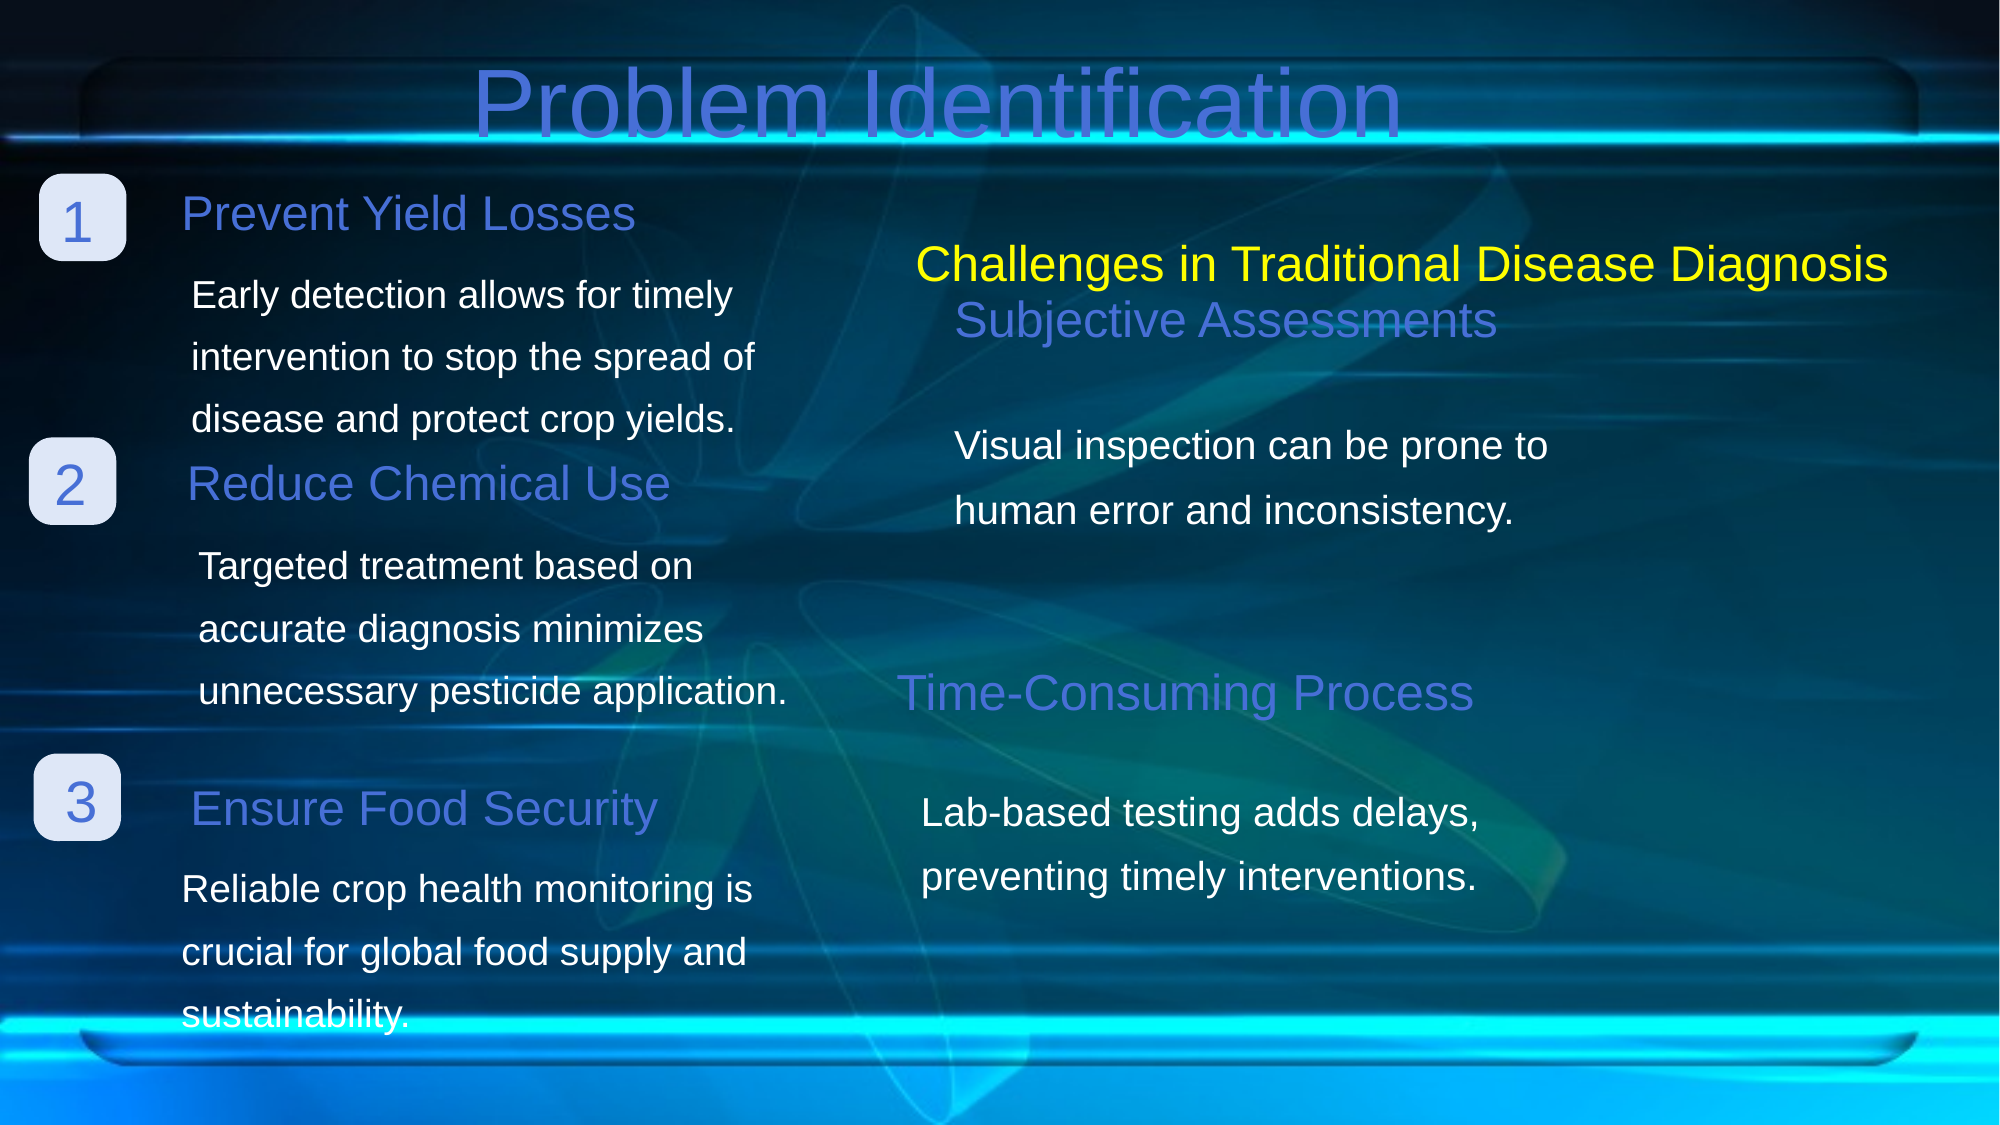

Problem Identification
Challenges in Traditional Disease Diagnosis
Prevent Yield Losses

1
Early detection allows for timely intervention to stop the spread of disease and protect crop yields.

Subjective Assessments
Visual inspection can be prone to human error and inconsistency.

Reduce Chemical Use
2
Targeted treatment based on accurate diagnosis minimizes unnecessary pesticide application.
Time-Consuming Process

Lab-based testing adds delays, preventing timely interventions.
Ensure Food Security
3
Reliable crop health monitoring is crucial for global food supply and sustainability.